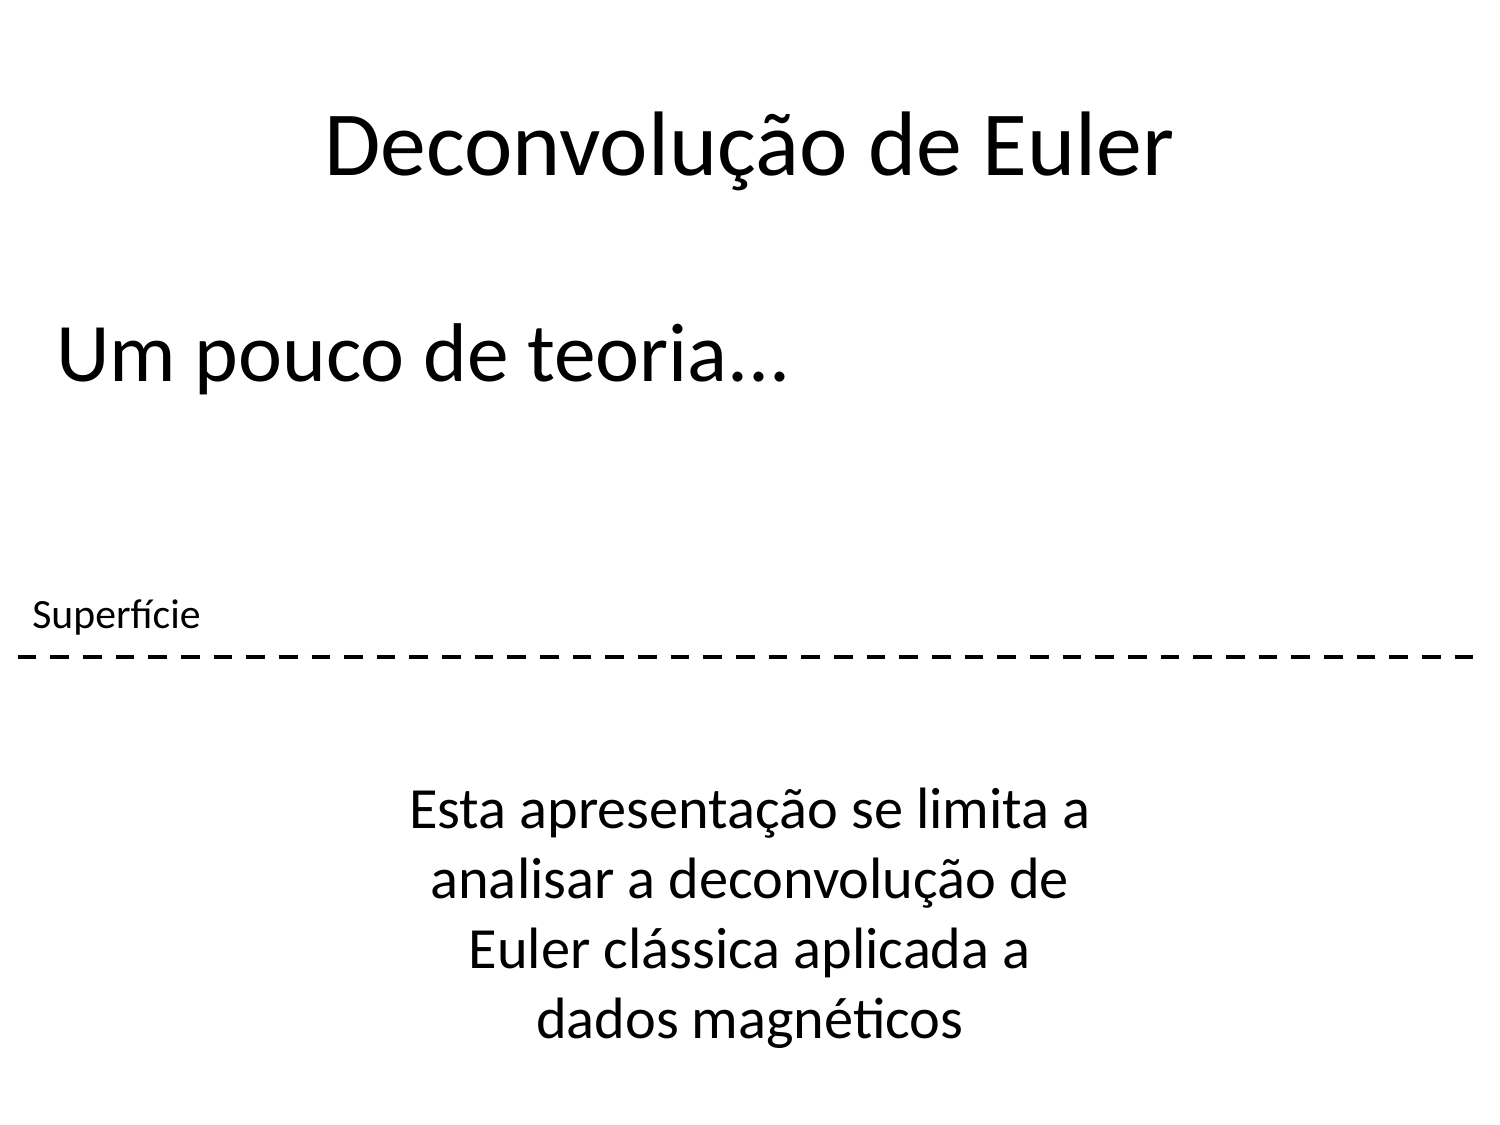

# Deconvolução de Euler
Um pouco de teoria...
Superfície
Esta apresentação se limita a analisar a deconvolução de Euler clássica aplicada a dados magnéticos